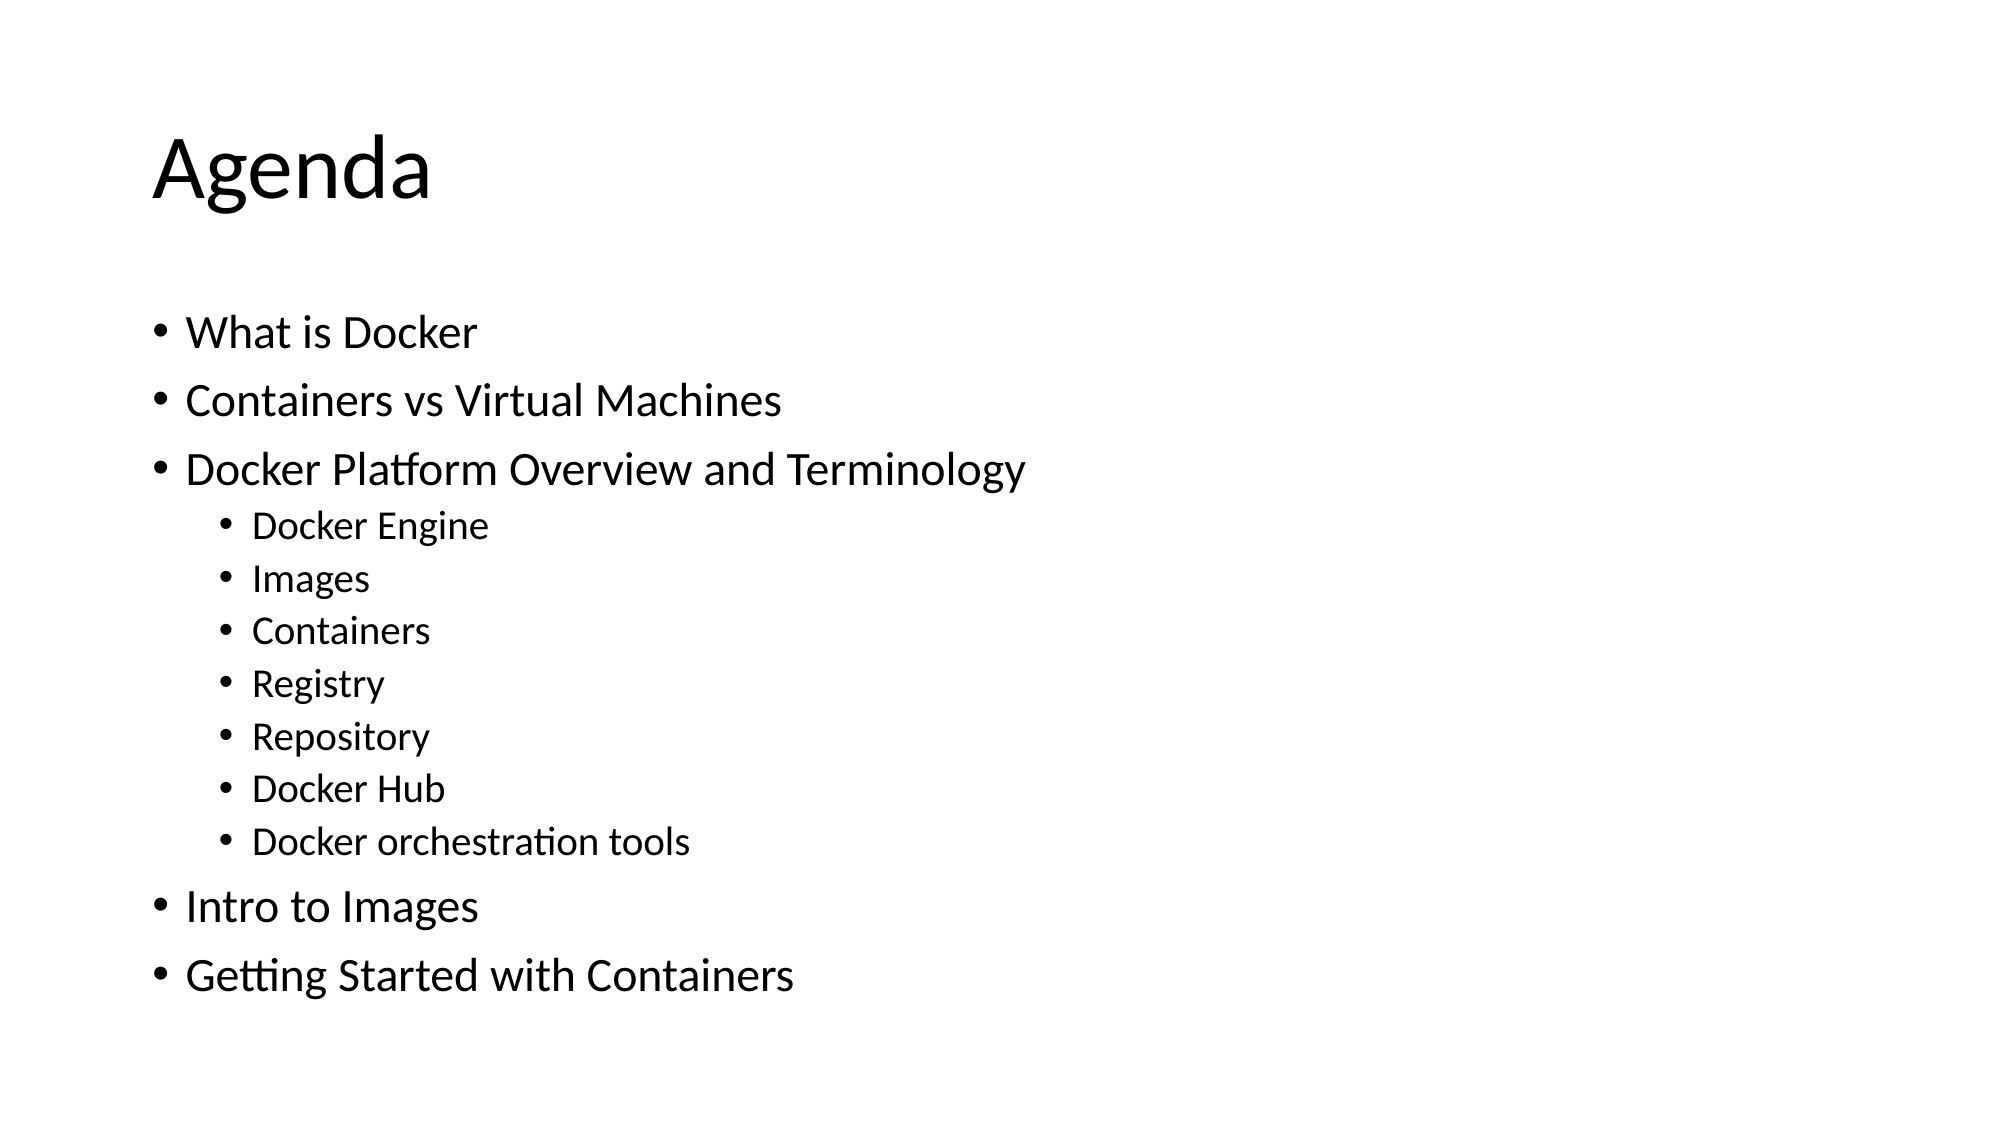

# Agenda
What is Docker
Containers vs Virtual Machines
Docker Platform Overview and Terminology
Docker Engine
Images
Containers
Registry
Repository
Docker Hub
Docker orchestration tools
Intro to Images
Getting Started with Containers